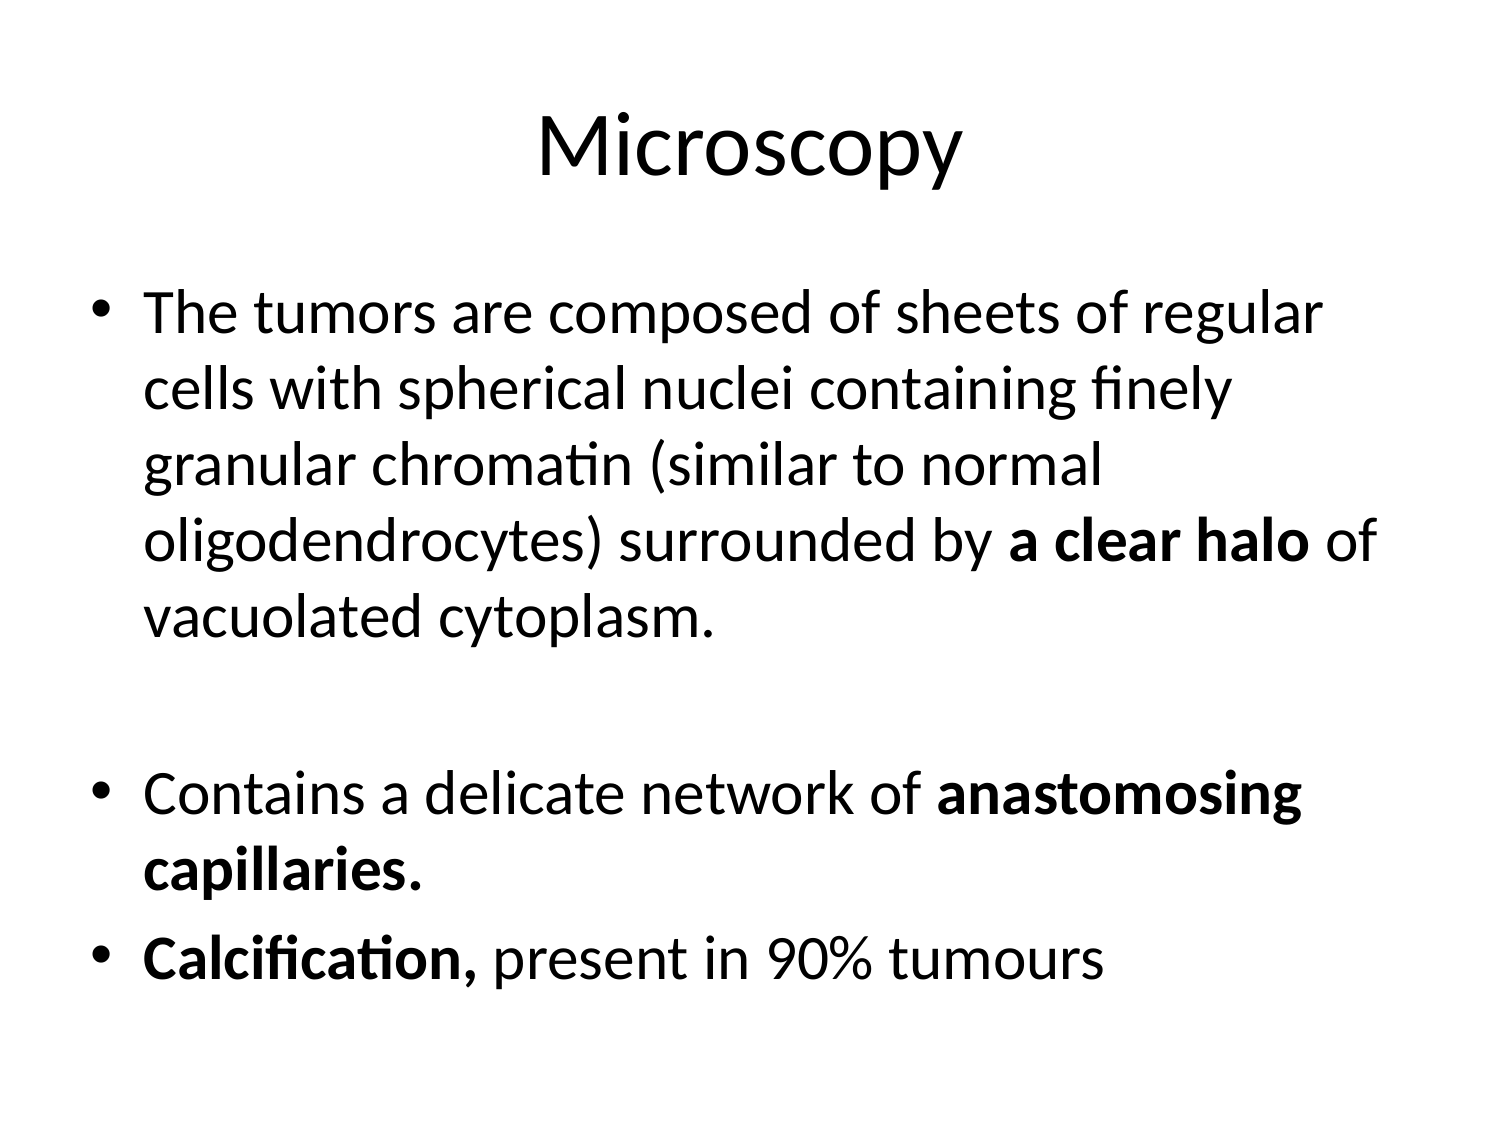

# Microscopy
The tumors are composed of sheets of regular cells with spherical nuclei containing finely granular chromatin (similar to normal oligodendrocytes) surrounded by a clear halo of vacuolated cytoplasm.

Contains a delicate network of anastomosing capillaries.
Calcification, present in 90% tumours